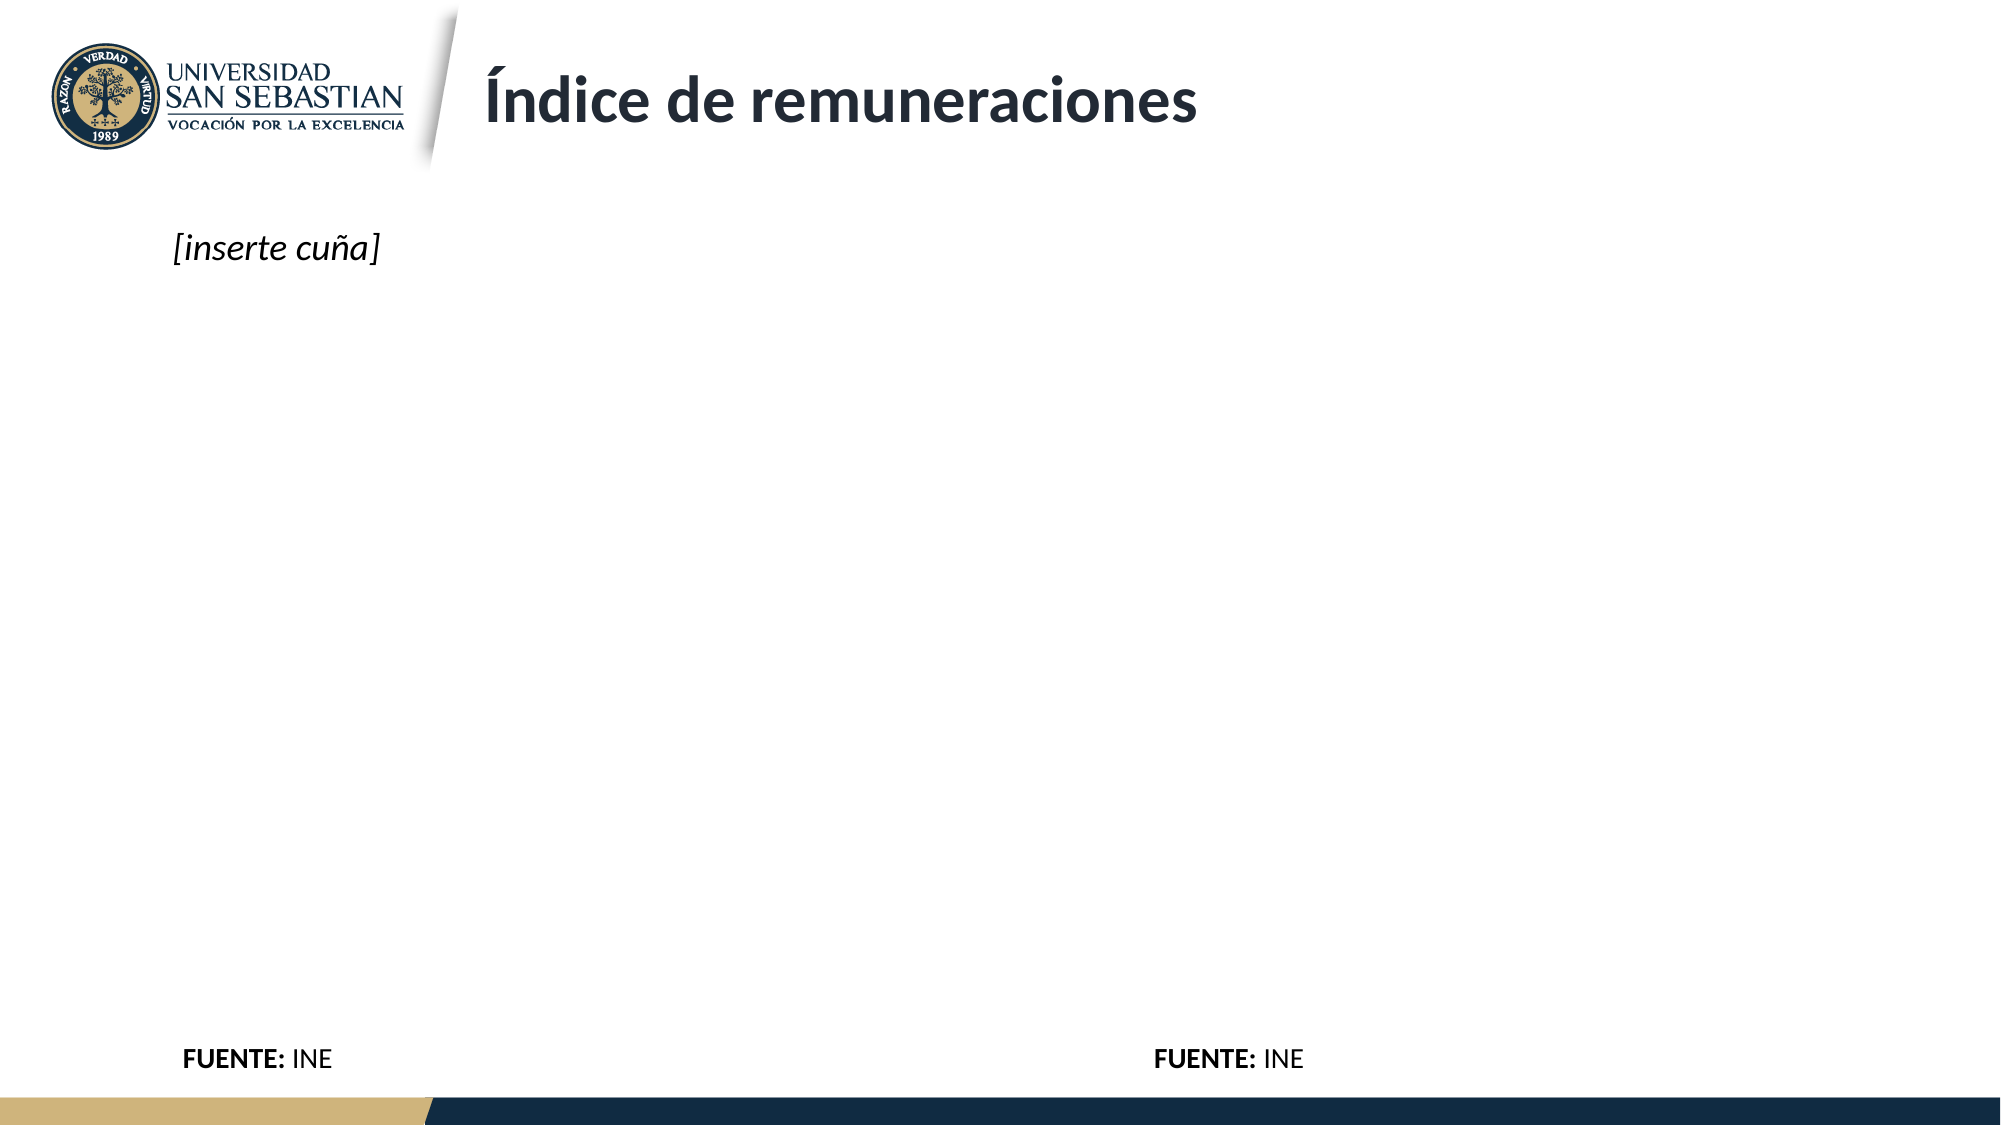

Índice de remuneraciones
[inserte cuña]
FUENTE: INE
FUENTE: INE